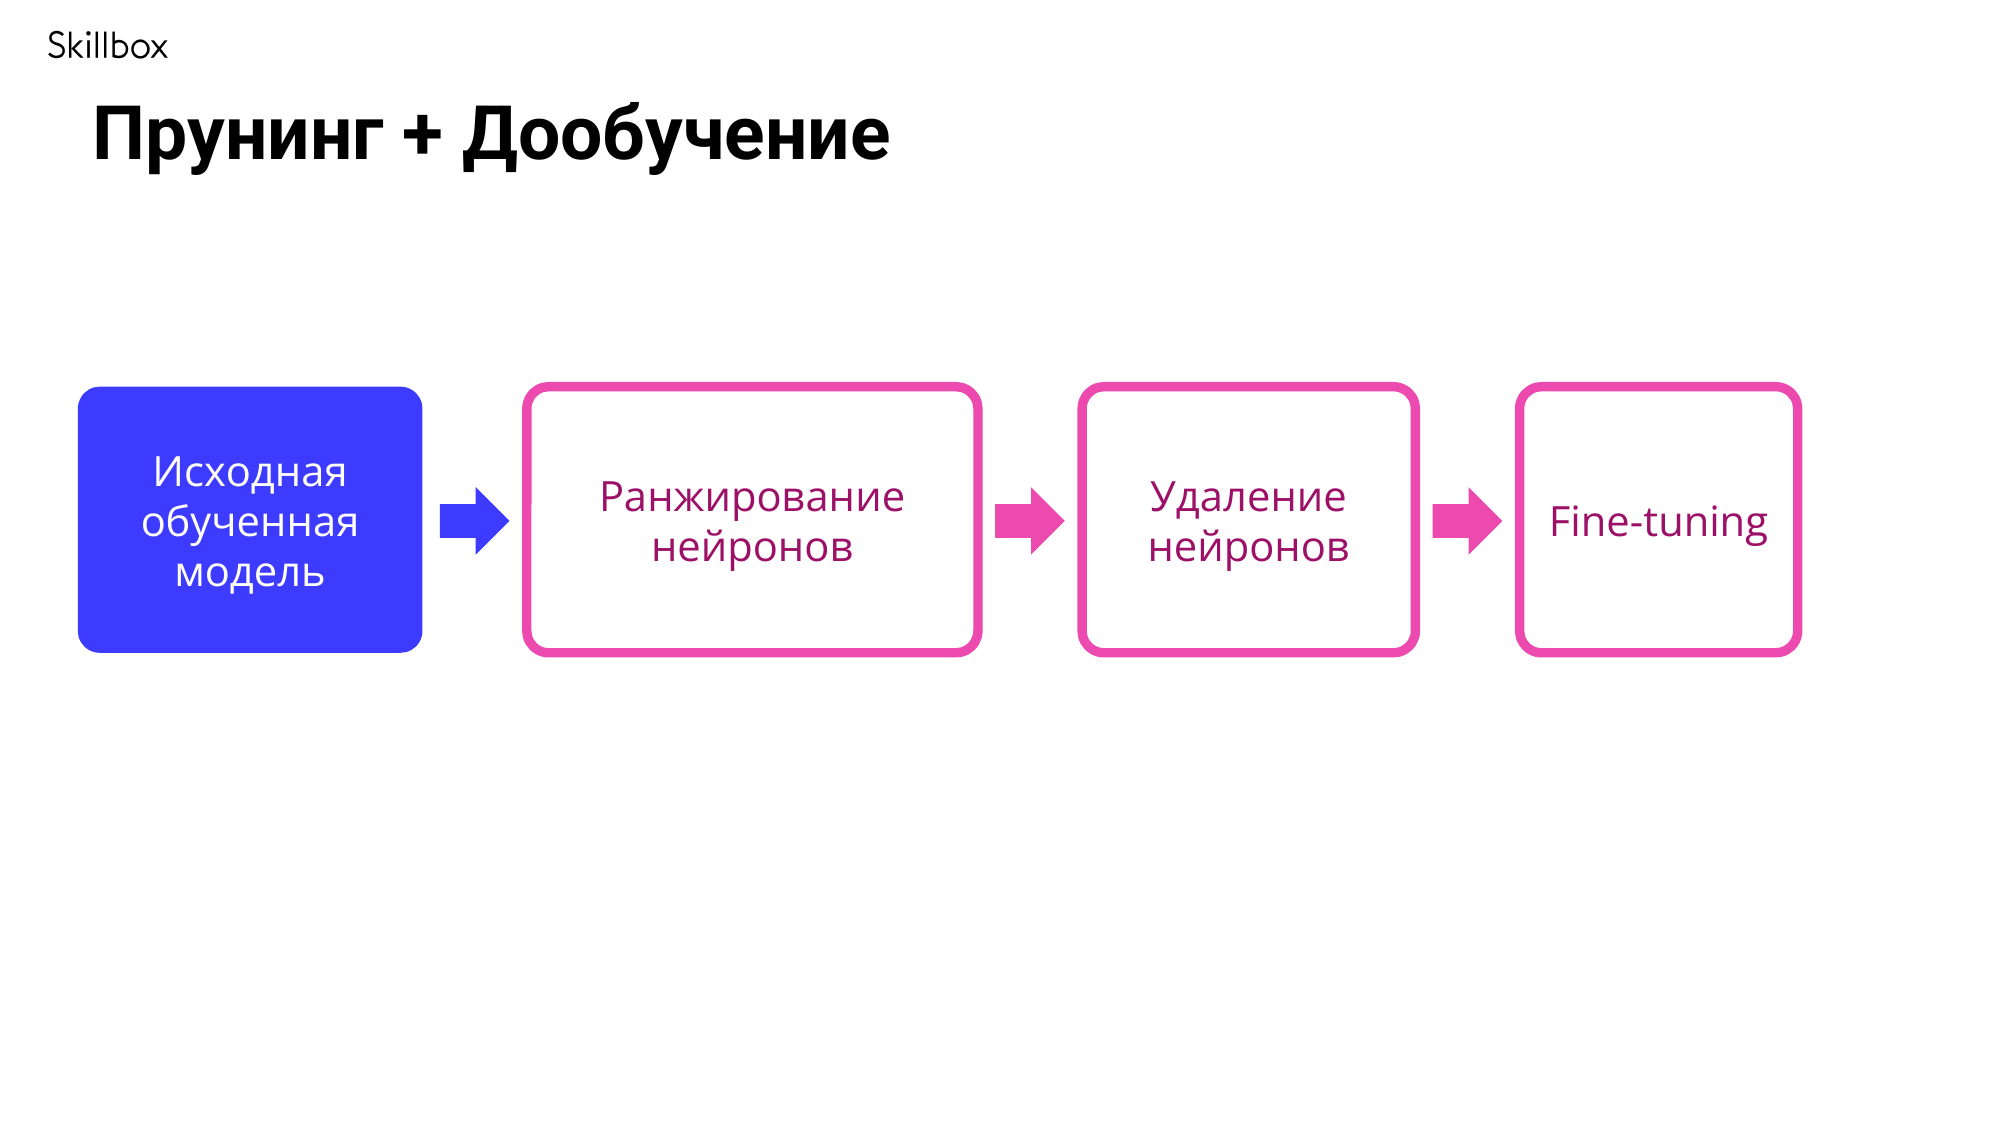

Прунинг + Дообучение
Fine-tuning
Исходная обученная модель
Ранжирование нейронов
Удаление нейронов